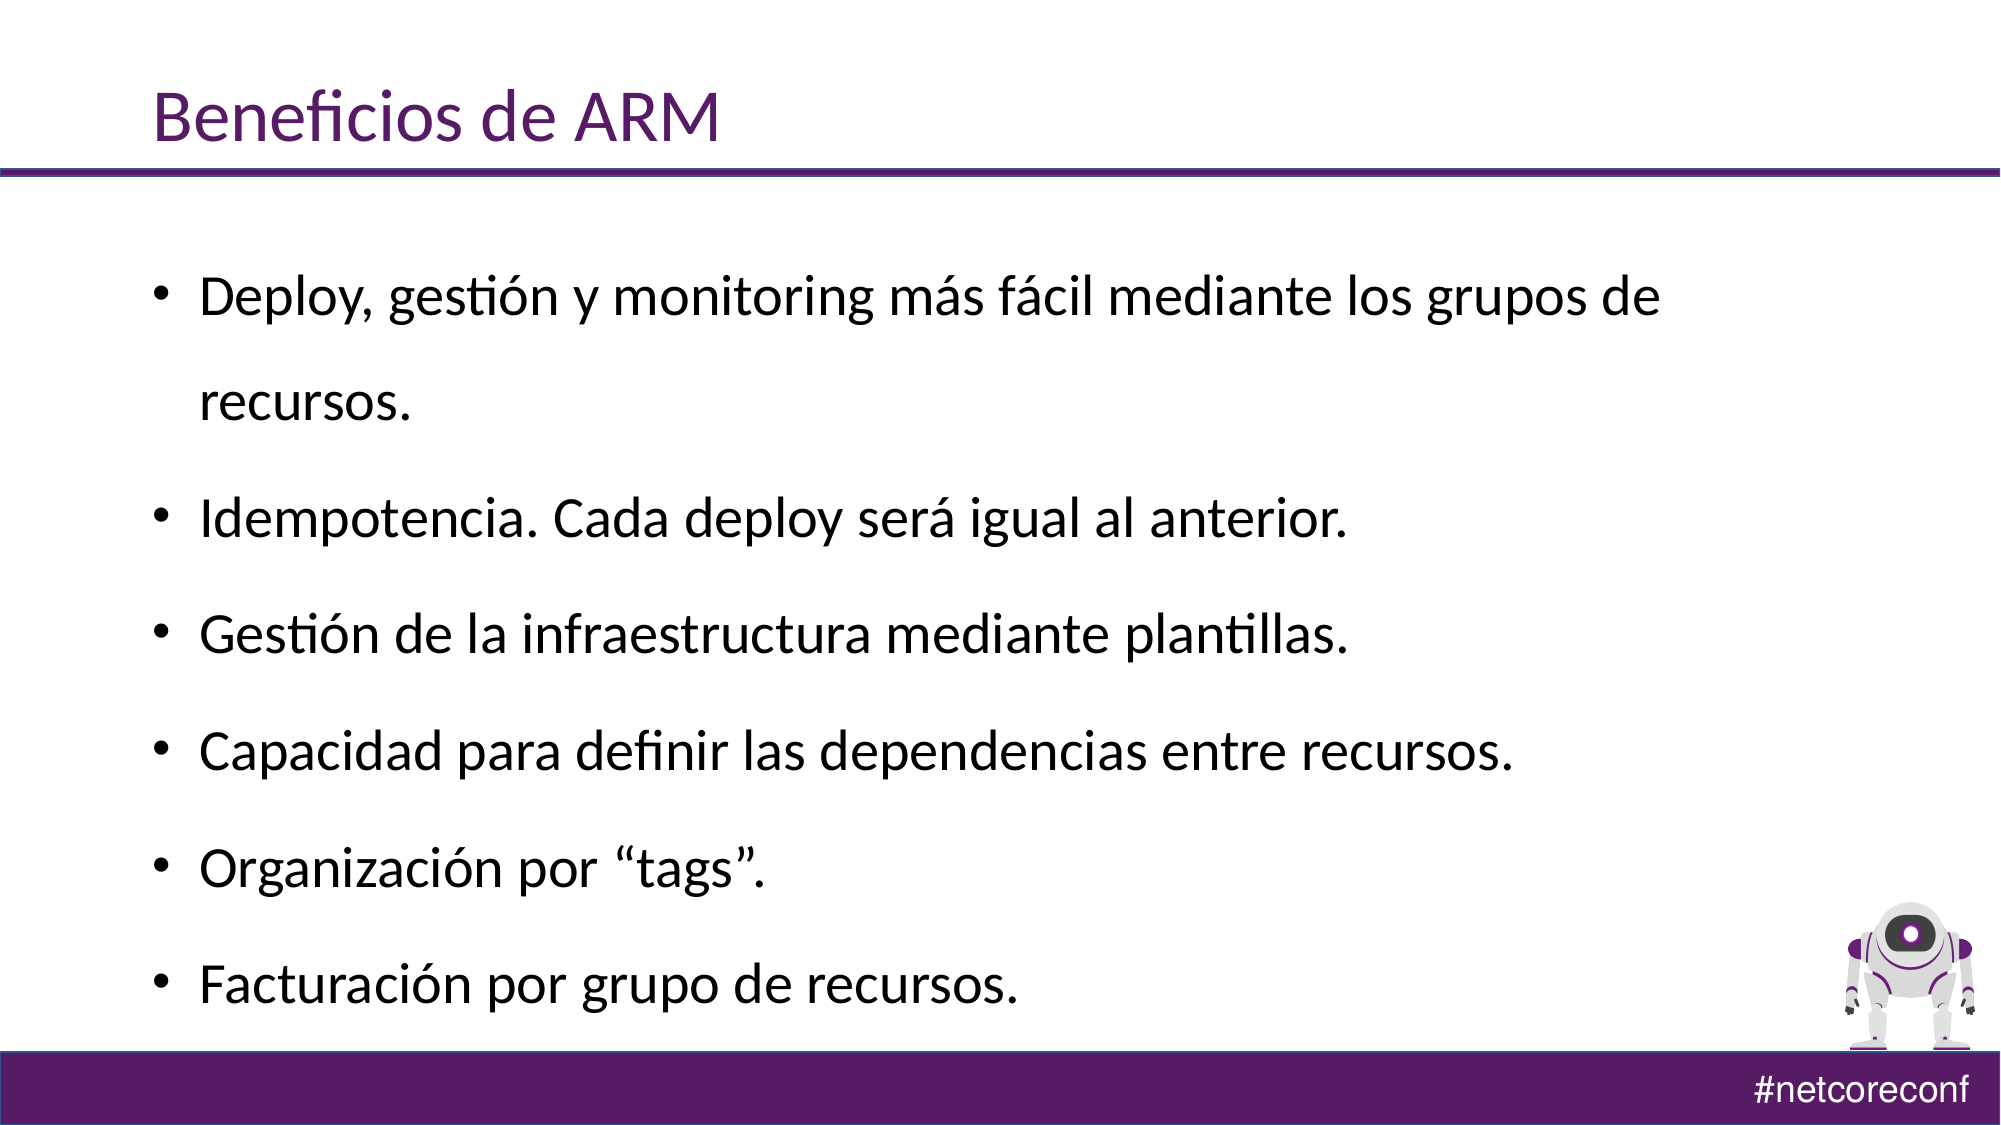

# Beneficios de ARM
Deploy, gestión y monitoring más fácil mediante los grupos de recursos.
Idempotencia. Cada deploy será igual al anterior.
Gestión de la infraestructura mediante plantillas.
Capacidad para definir las dependencias entre recursos.
Organización por “tags”.
Facturación por grupo de recursos.